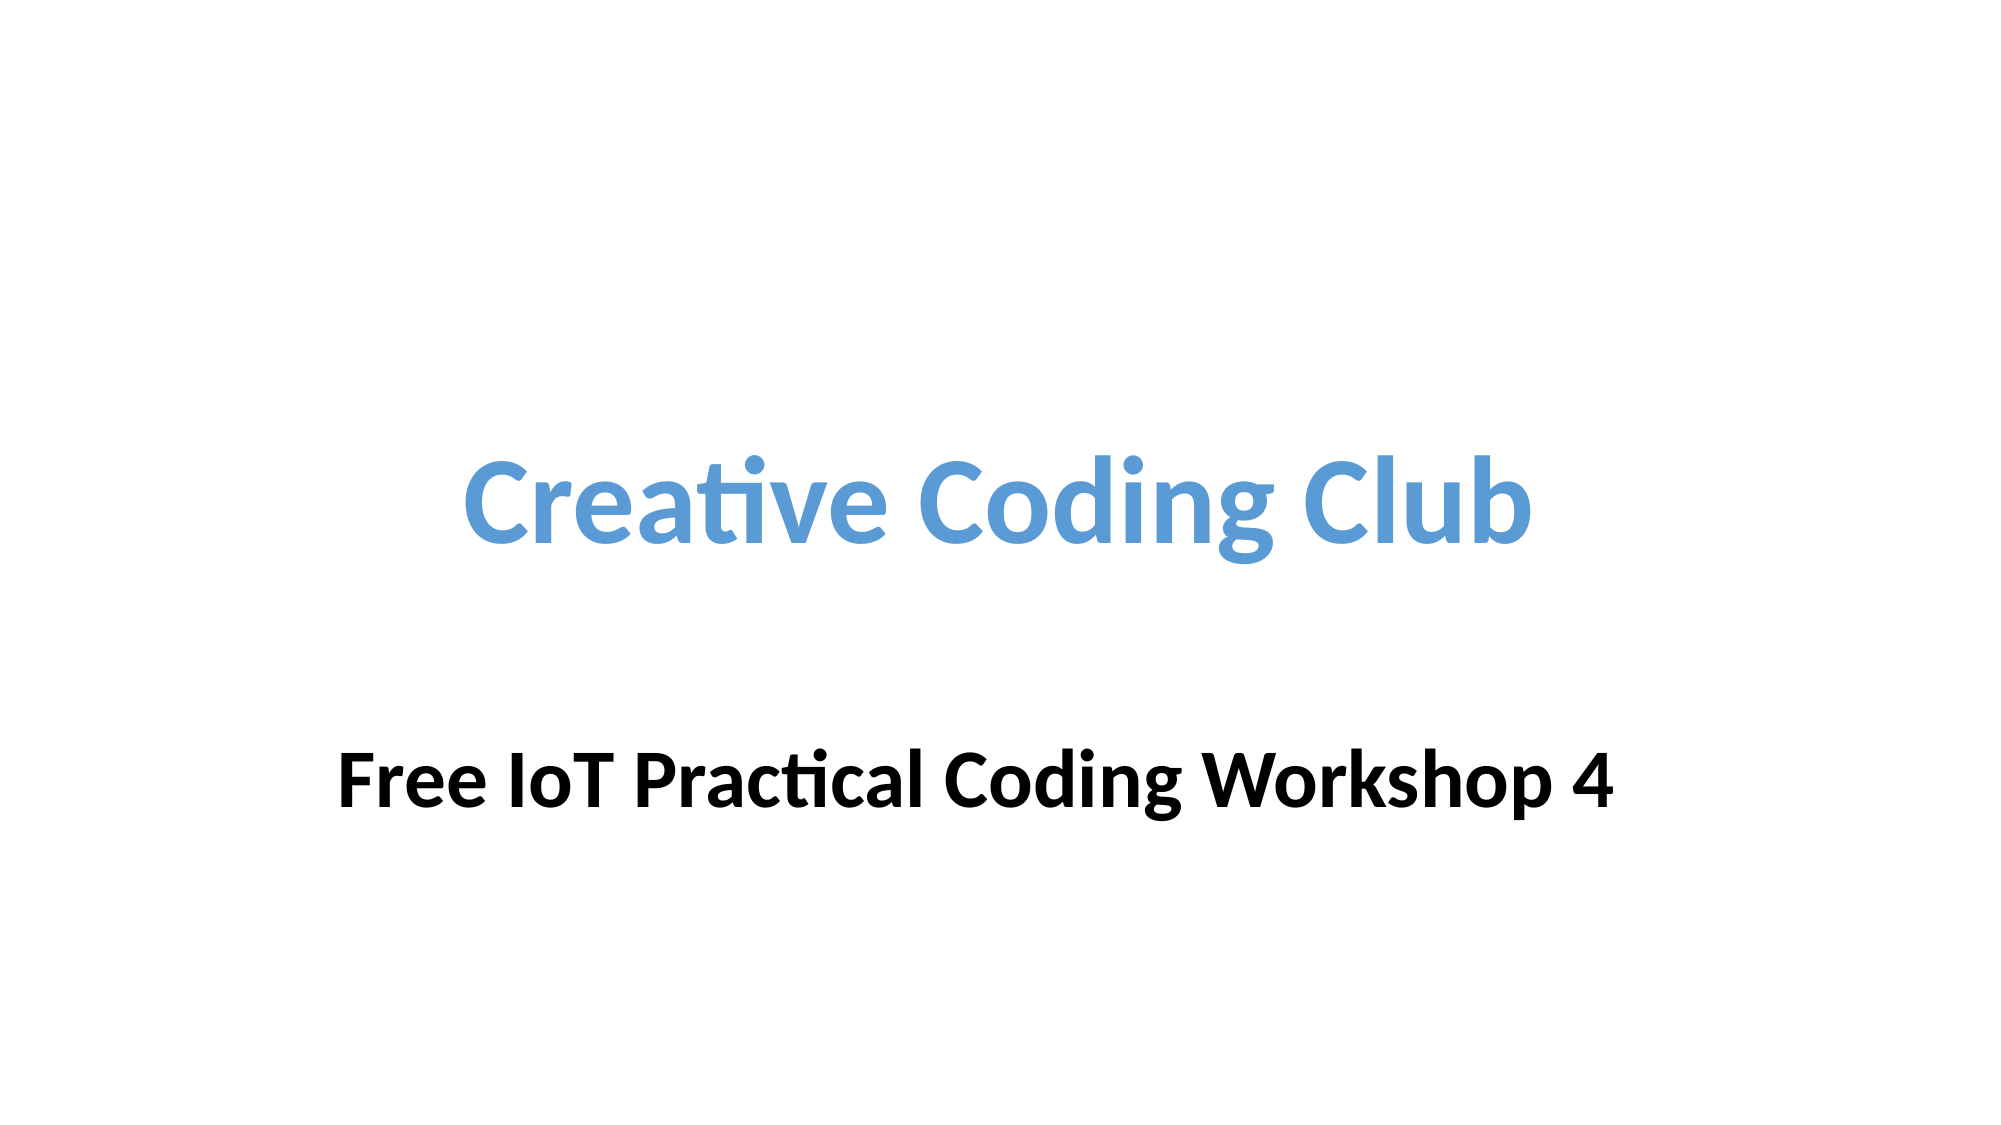

Creative Coding Club
Free IoT Practical Coding Workshop 4